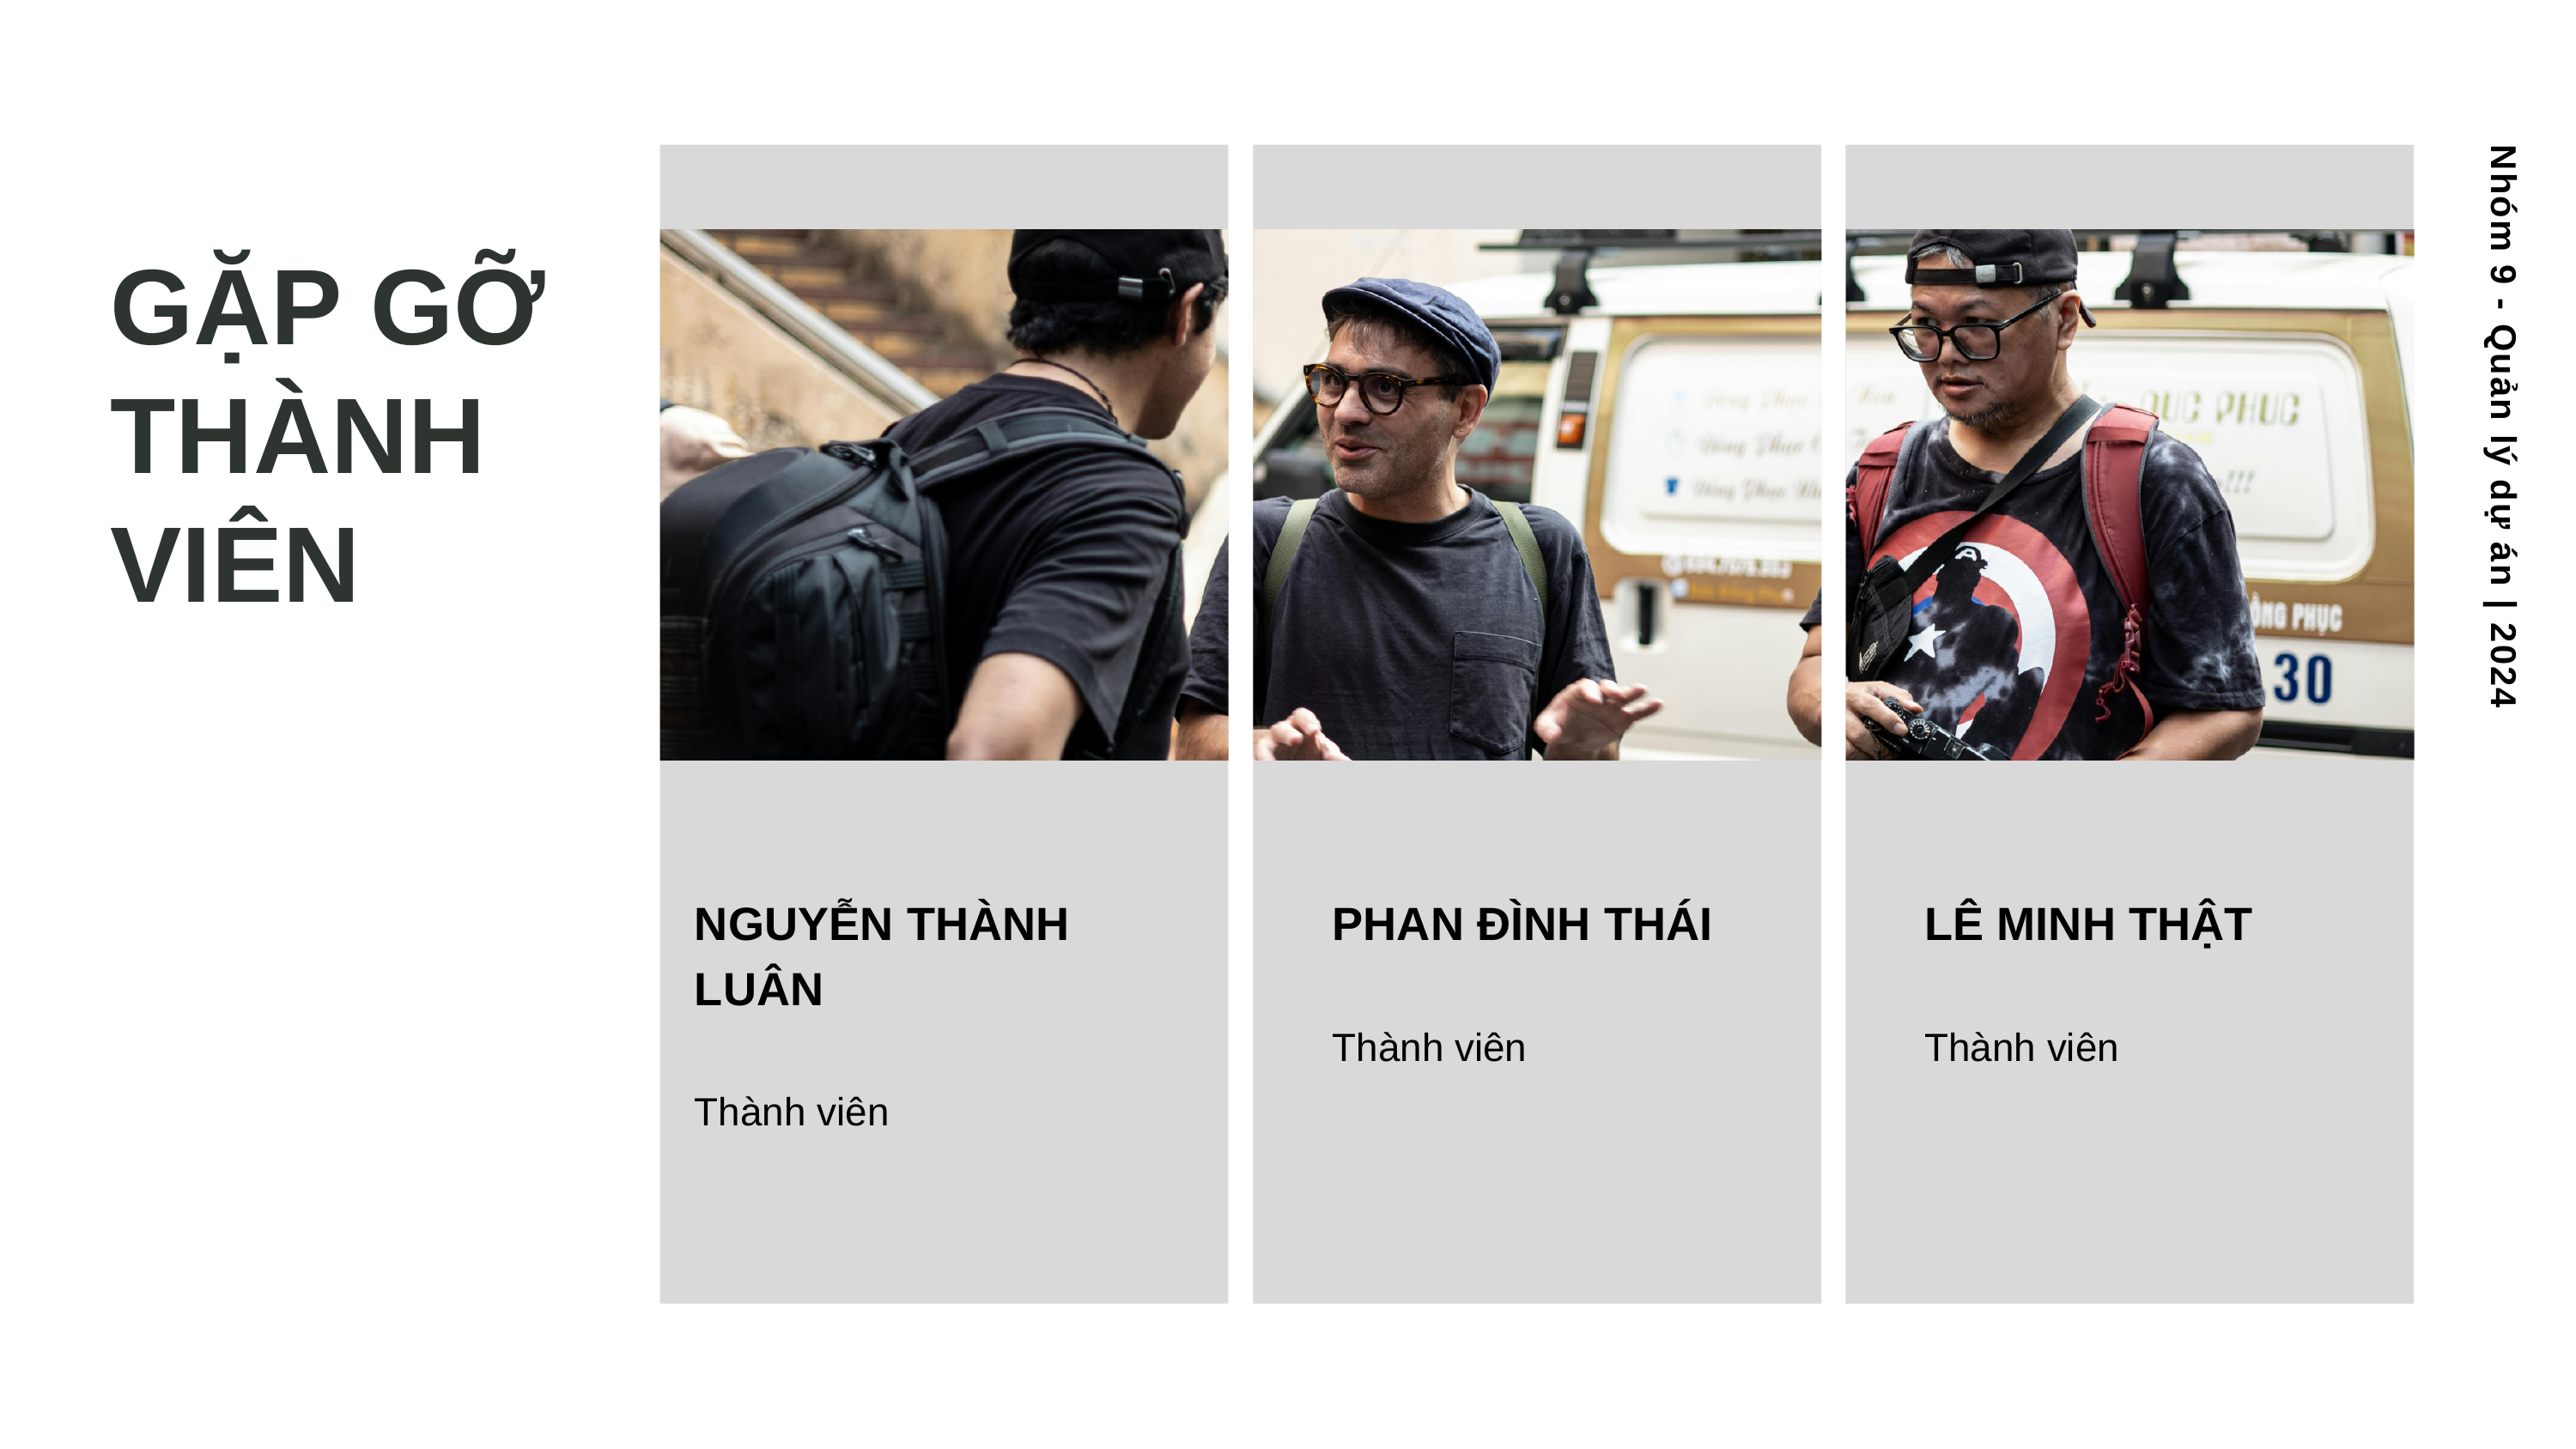

GẶP GỠ
THÀNH VIÊN
Nhóm 9 - Quản lý dự án | 2024
NGUYỄN THÀNH LUÂN
Thành viên
PHAN ĐÌNH THÁI
Thành viên
LÊ MINH THẬT
Thành viên